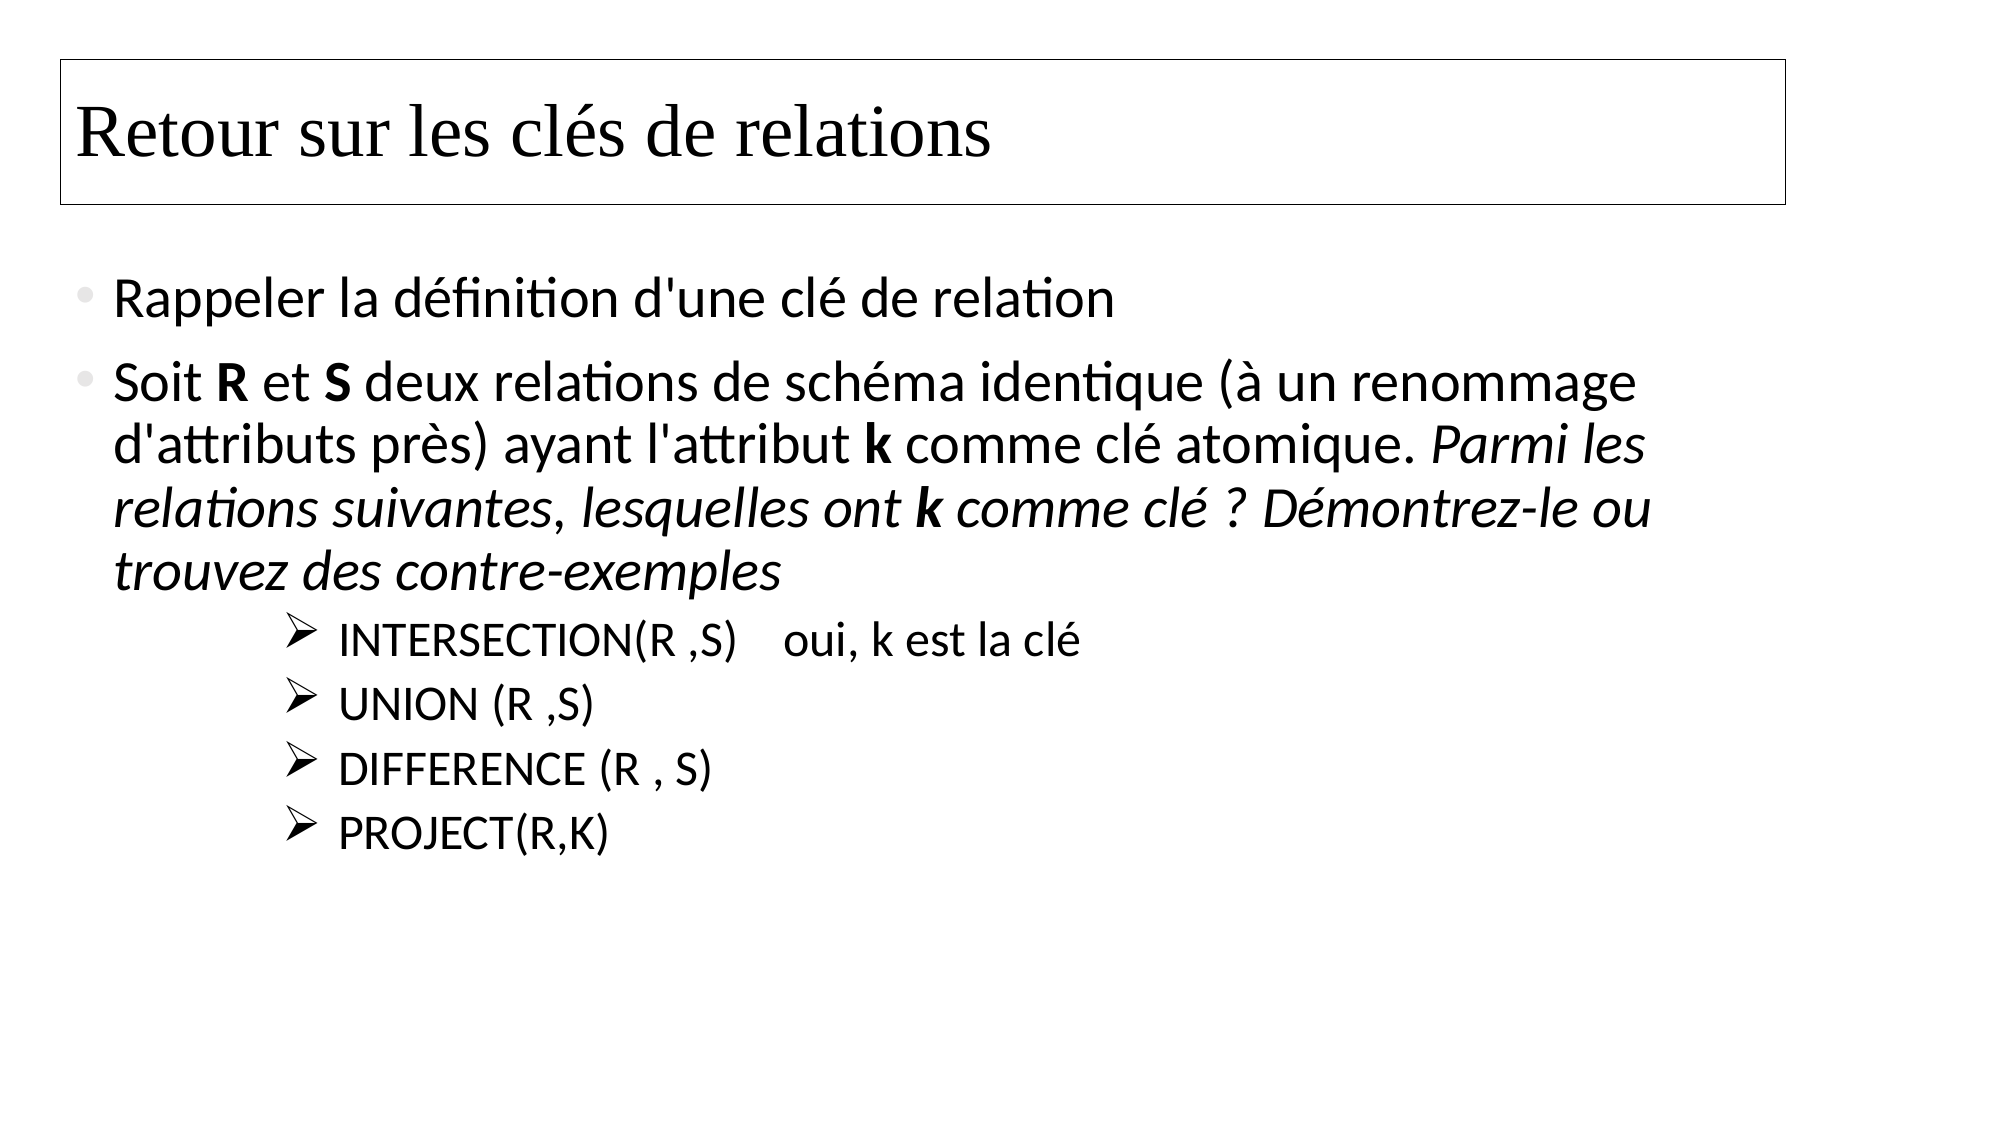

# Retour sur les clés de relations
Rappeler la définition d'une clé de relation
Soit R et S deux relations de schéma identique (à un renommage d'attributs près) ayant l'attribut k comme clé atomique. Parmi les relations suivantes, lesquelles ont k comme clé ? Démontrez-le ou trouvez des contre-exemples
INTERSECTION(R ,S)    oui, k est la clé
UNION (R ,S)
DIFFERENCE (R , S)
PROJECT(R,K)